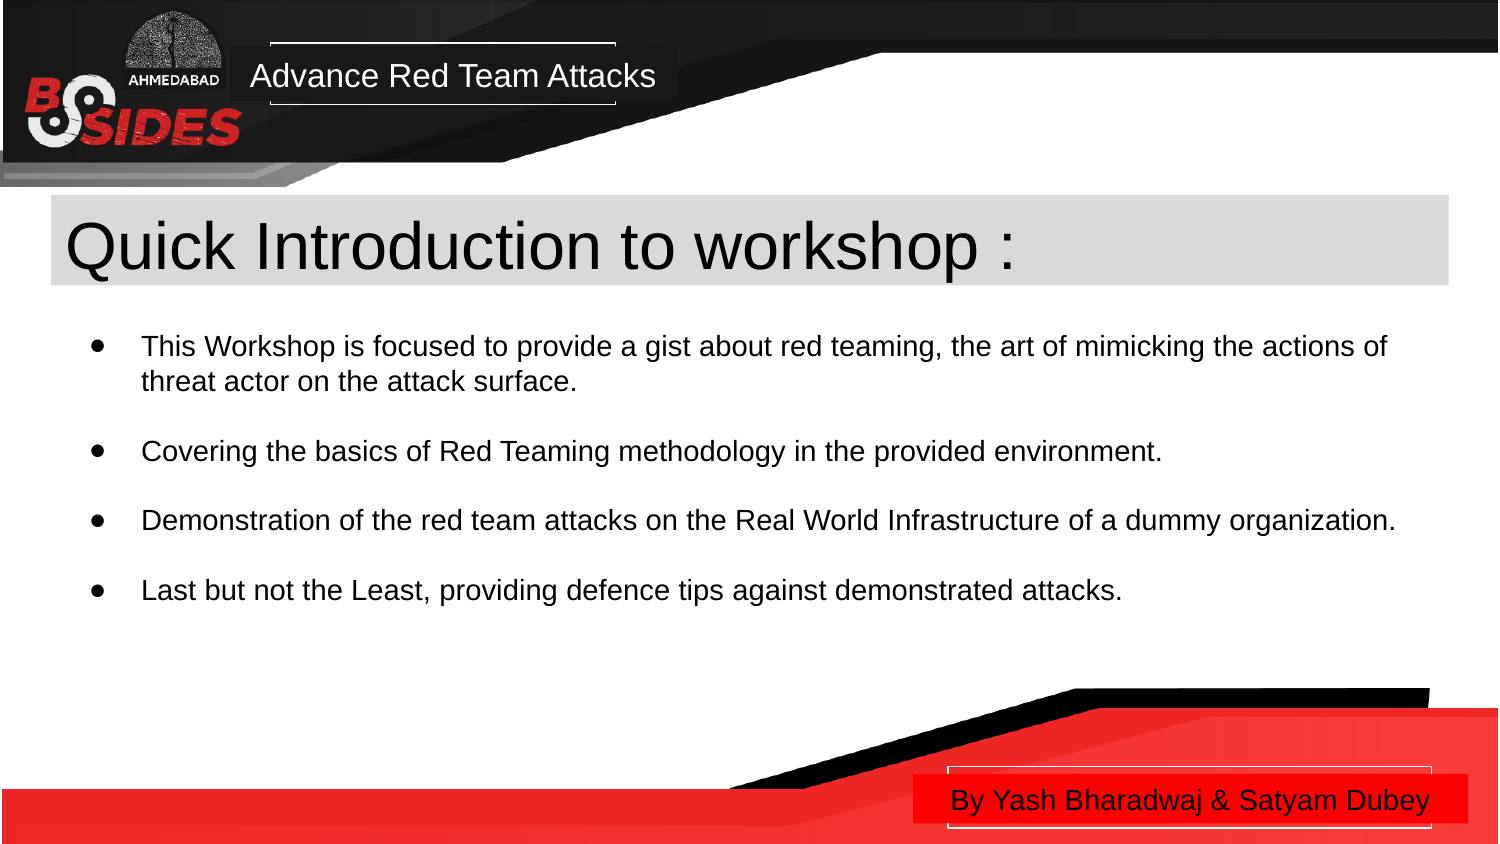

Advance Red Team Attacks
Quick Introduction to workshop :
This Workshop is focused to provide a gist about red teaming, the art of mimicking the actions of threat actor on the attack surface.

Covering the basics of Red Teaming methodology in the provided environment.

Demonstration of the red team attacks on the Real World Infrastructure of a dummy organization.

Last but not the Least, providing defence tips against demonstrated attacks.

By Yash Bharadwaj & Satyam Dubey